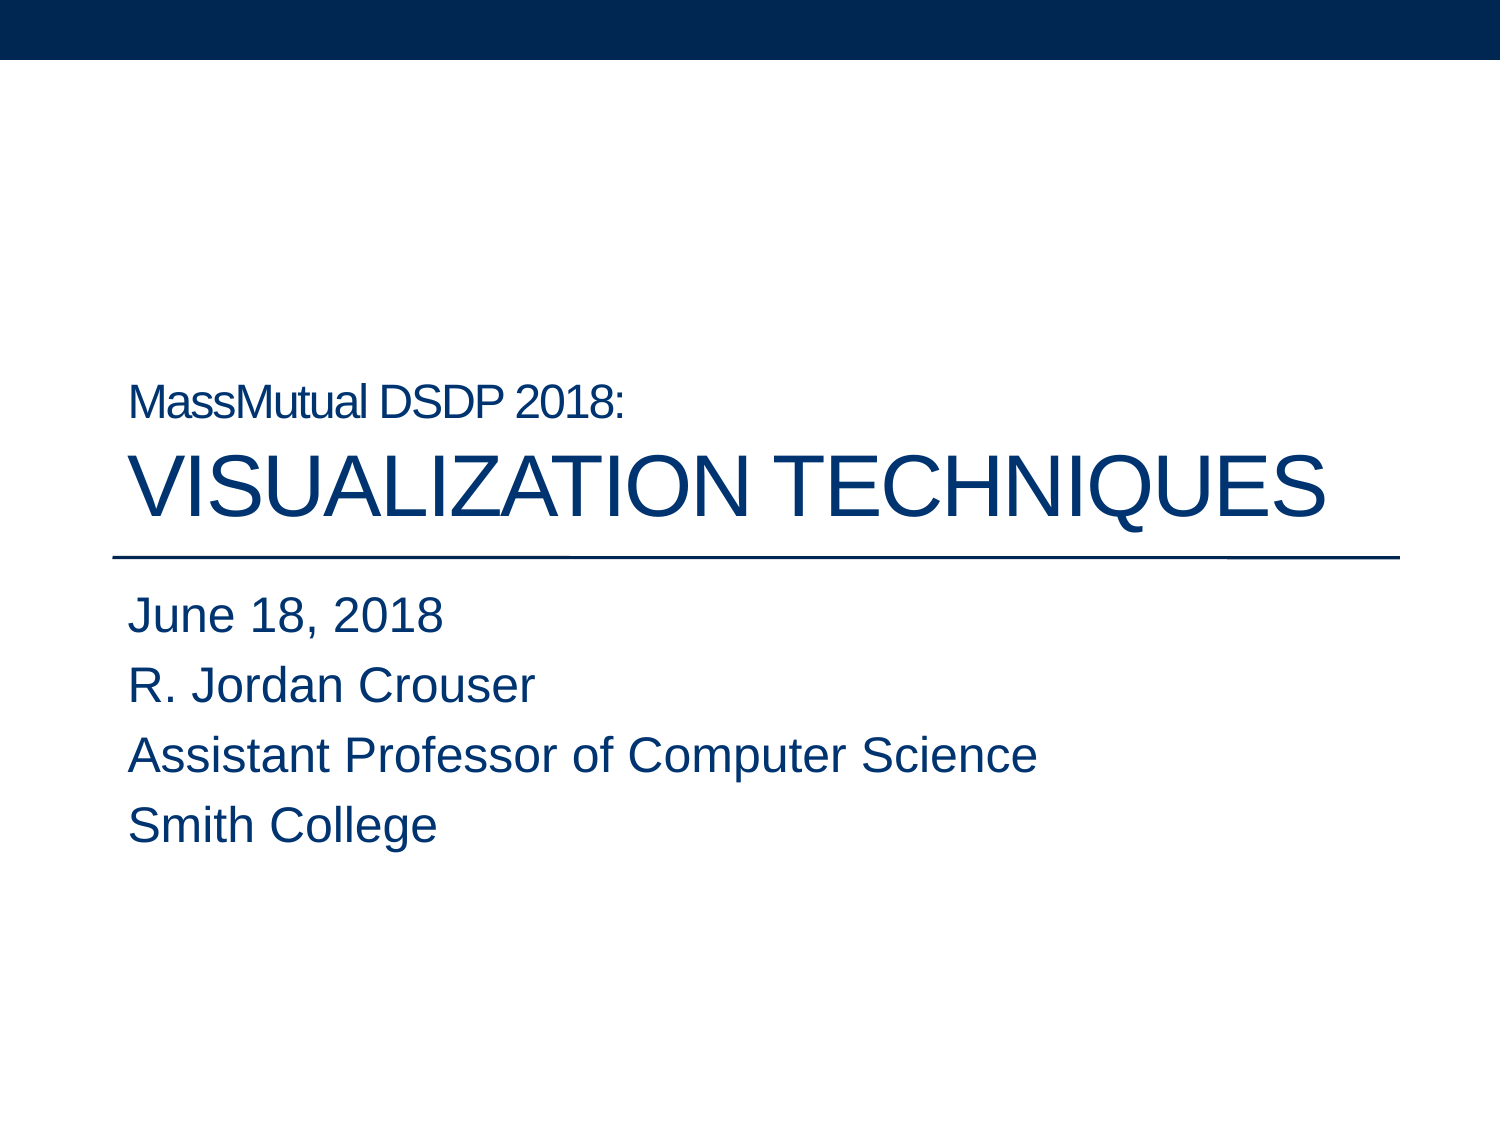

# MassMutual DSDP 2018: Visualization Techniques
June 18, 2018
R. Jordan Crouser
Assistant Professor of Computer Science
Smith College